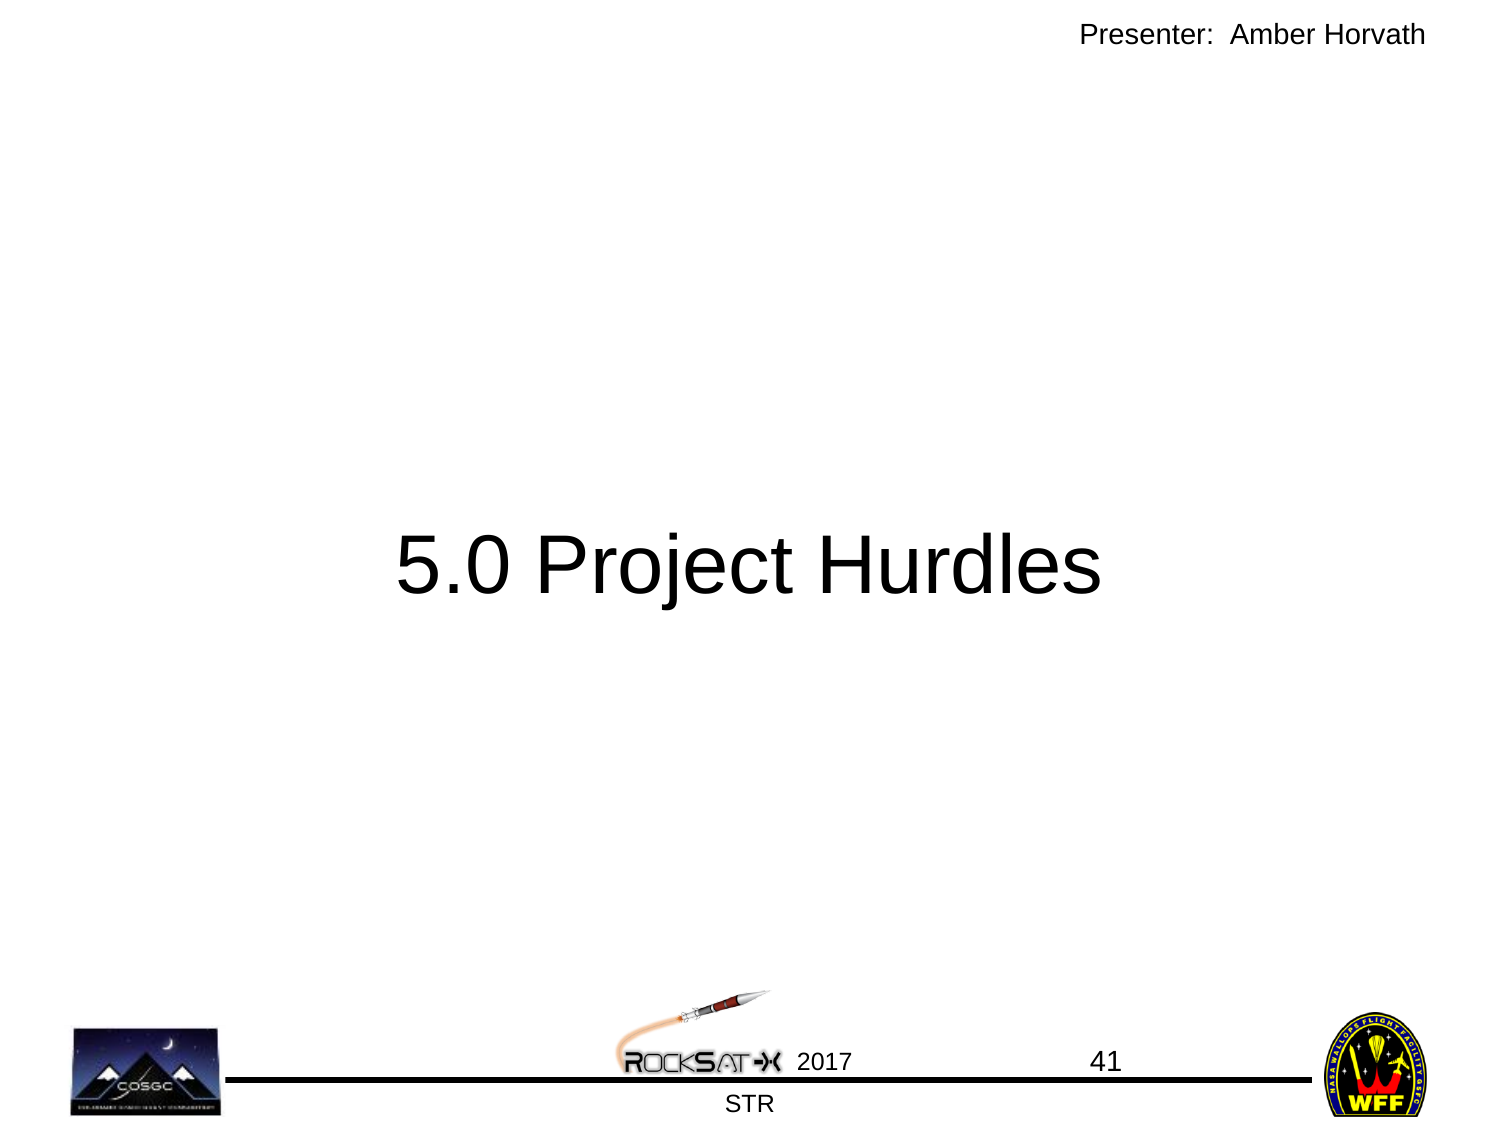

Amber Horvath
# 5.0 Project Hurdles
41